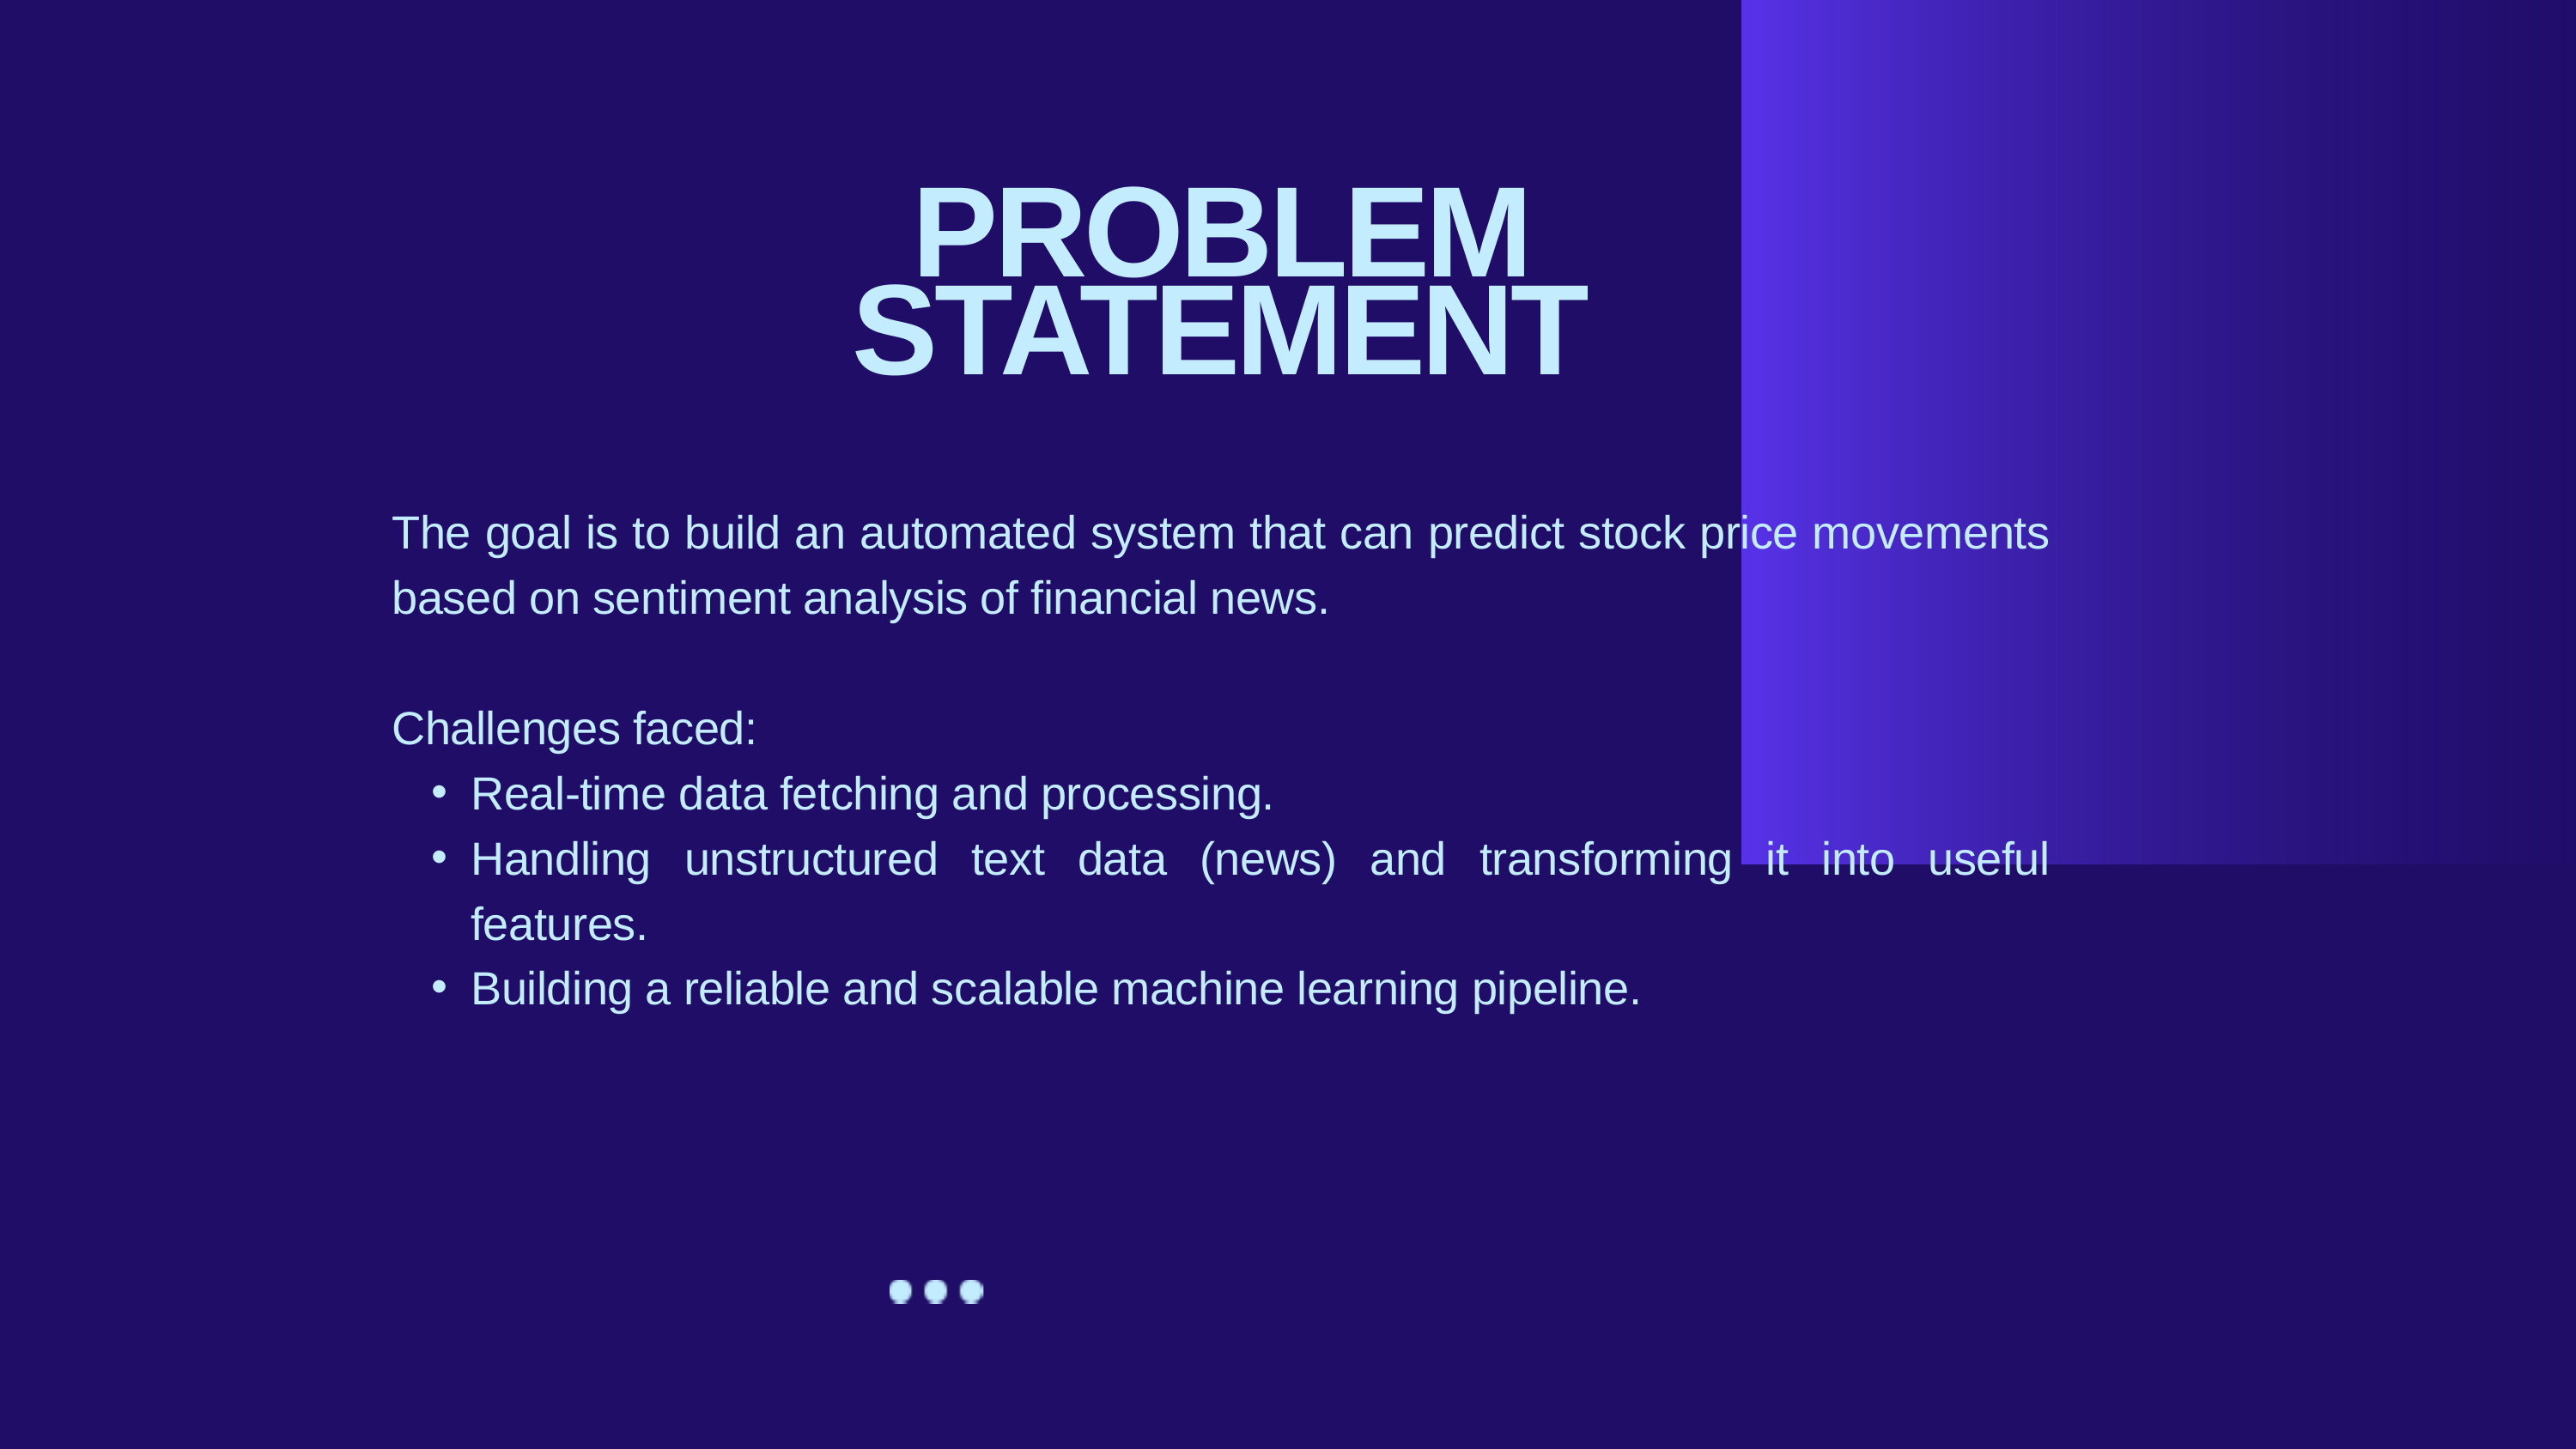

PROBLEM STATEMENT
The goal is to build an automated system that can predict stock price movements based on sentiment analysis of financial news.

Challenges faced:
Real-time data fetching and processing.
Handling unstructured text data (news) and transforming it into useful features.
Building a reliable and scalable machine learning pipeline.